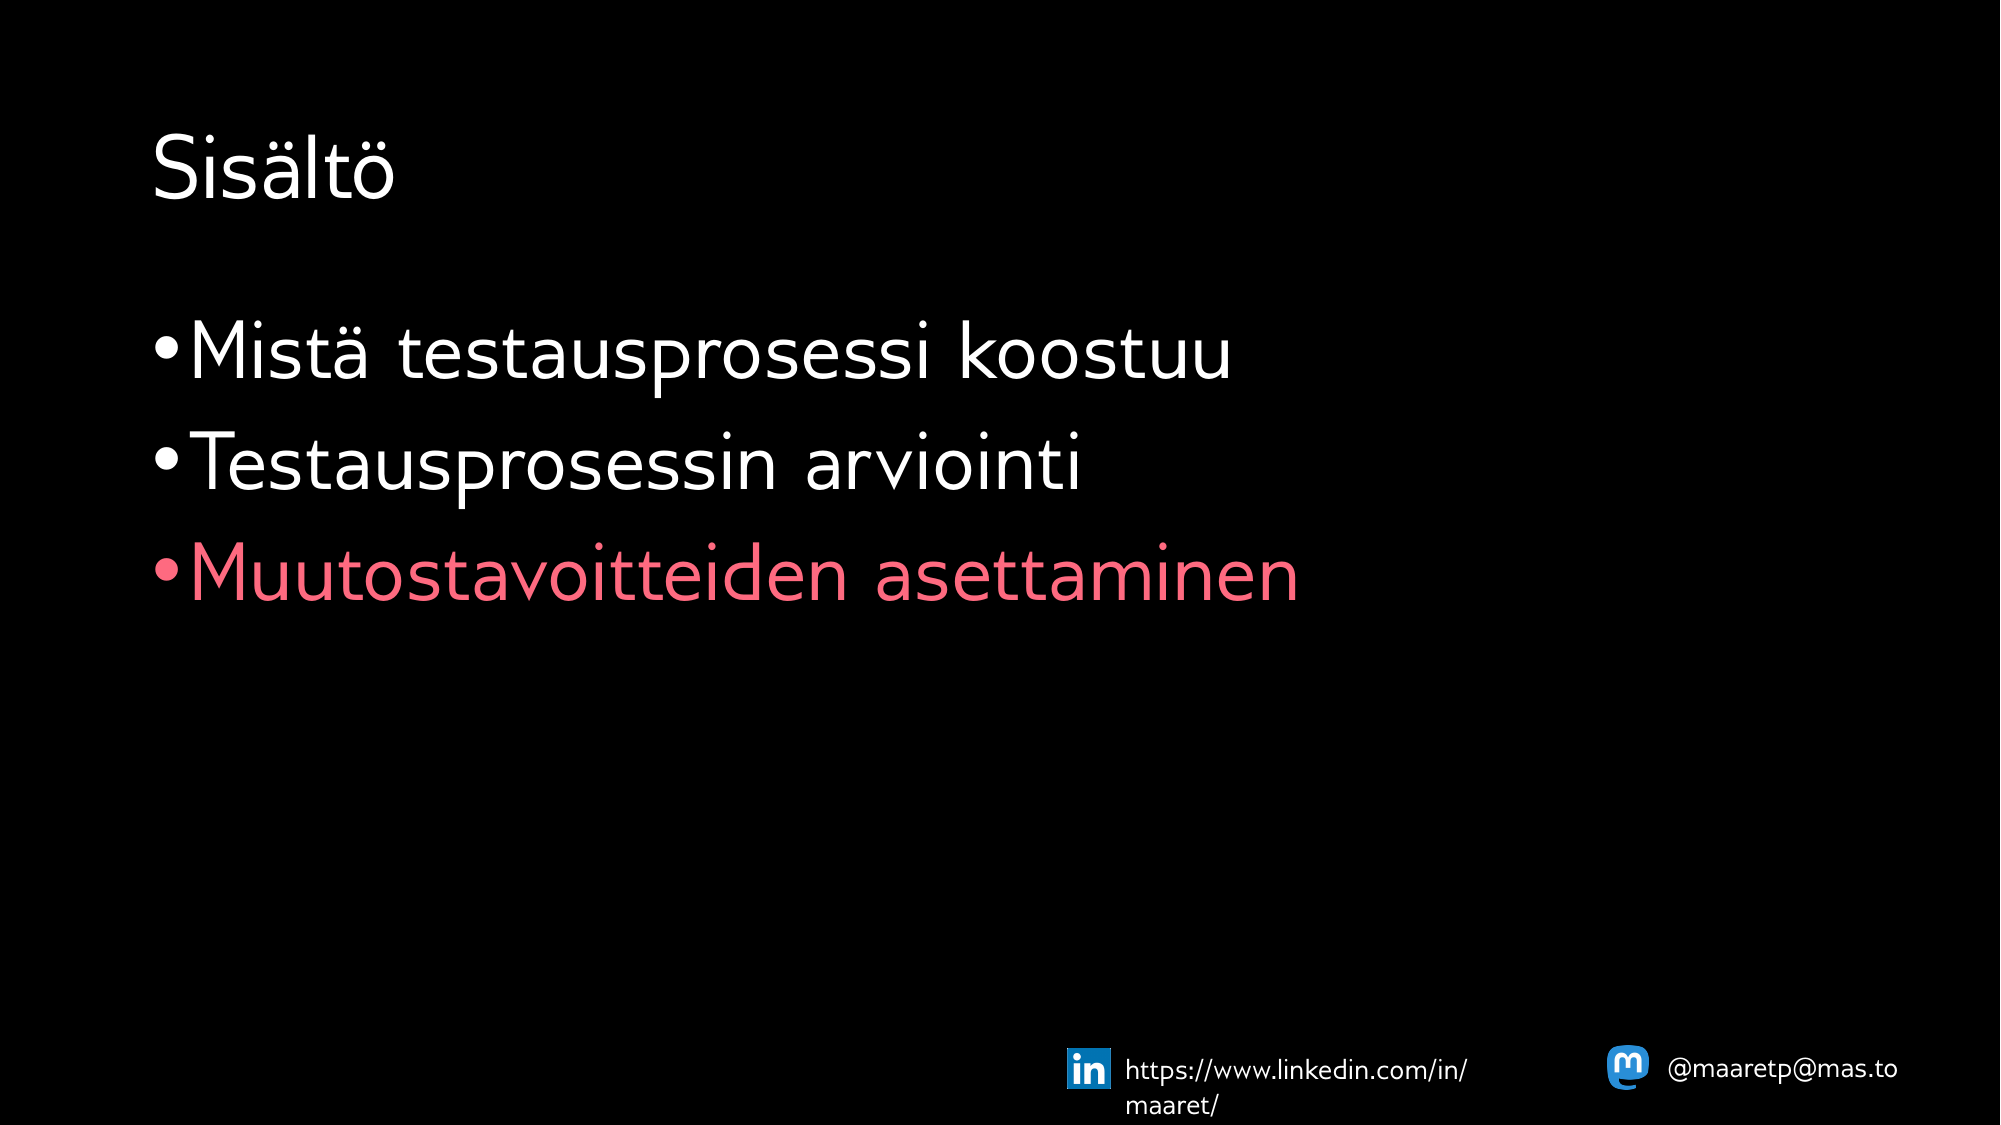

# Sisältö
Mistä testausprosessi koostuu
Testausprosessin arviointi
Muutostavoitteiden asettaminen